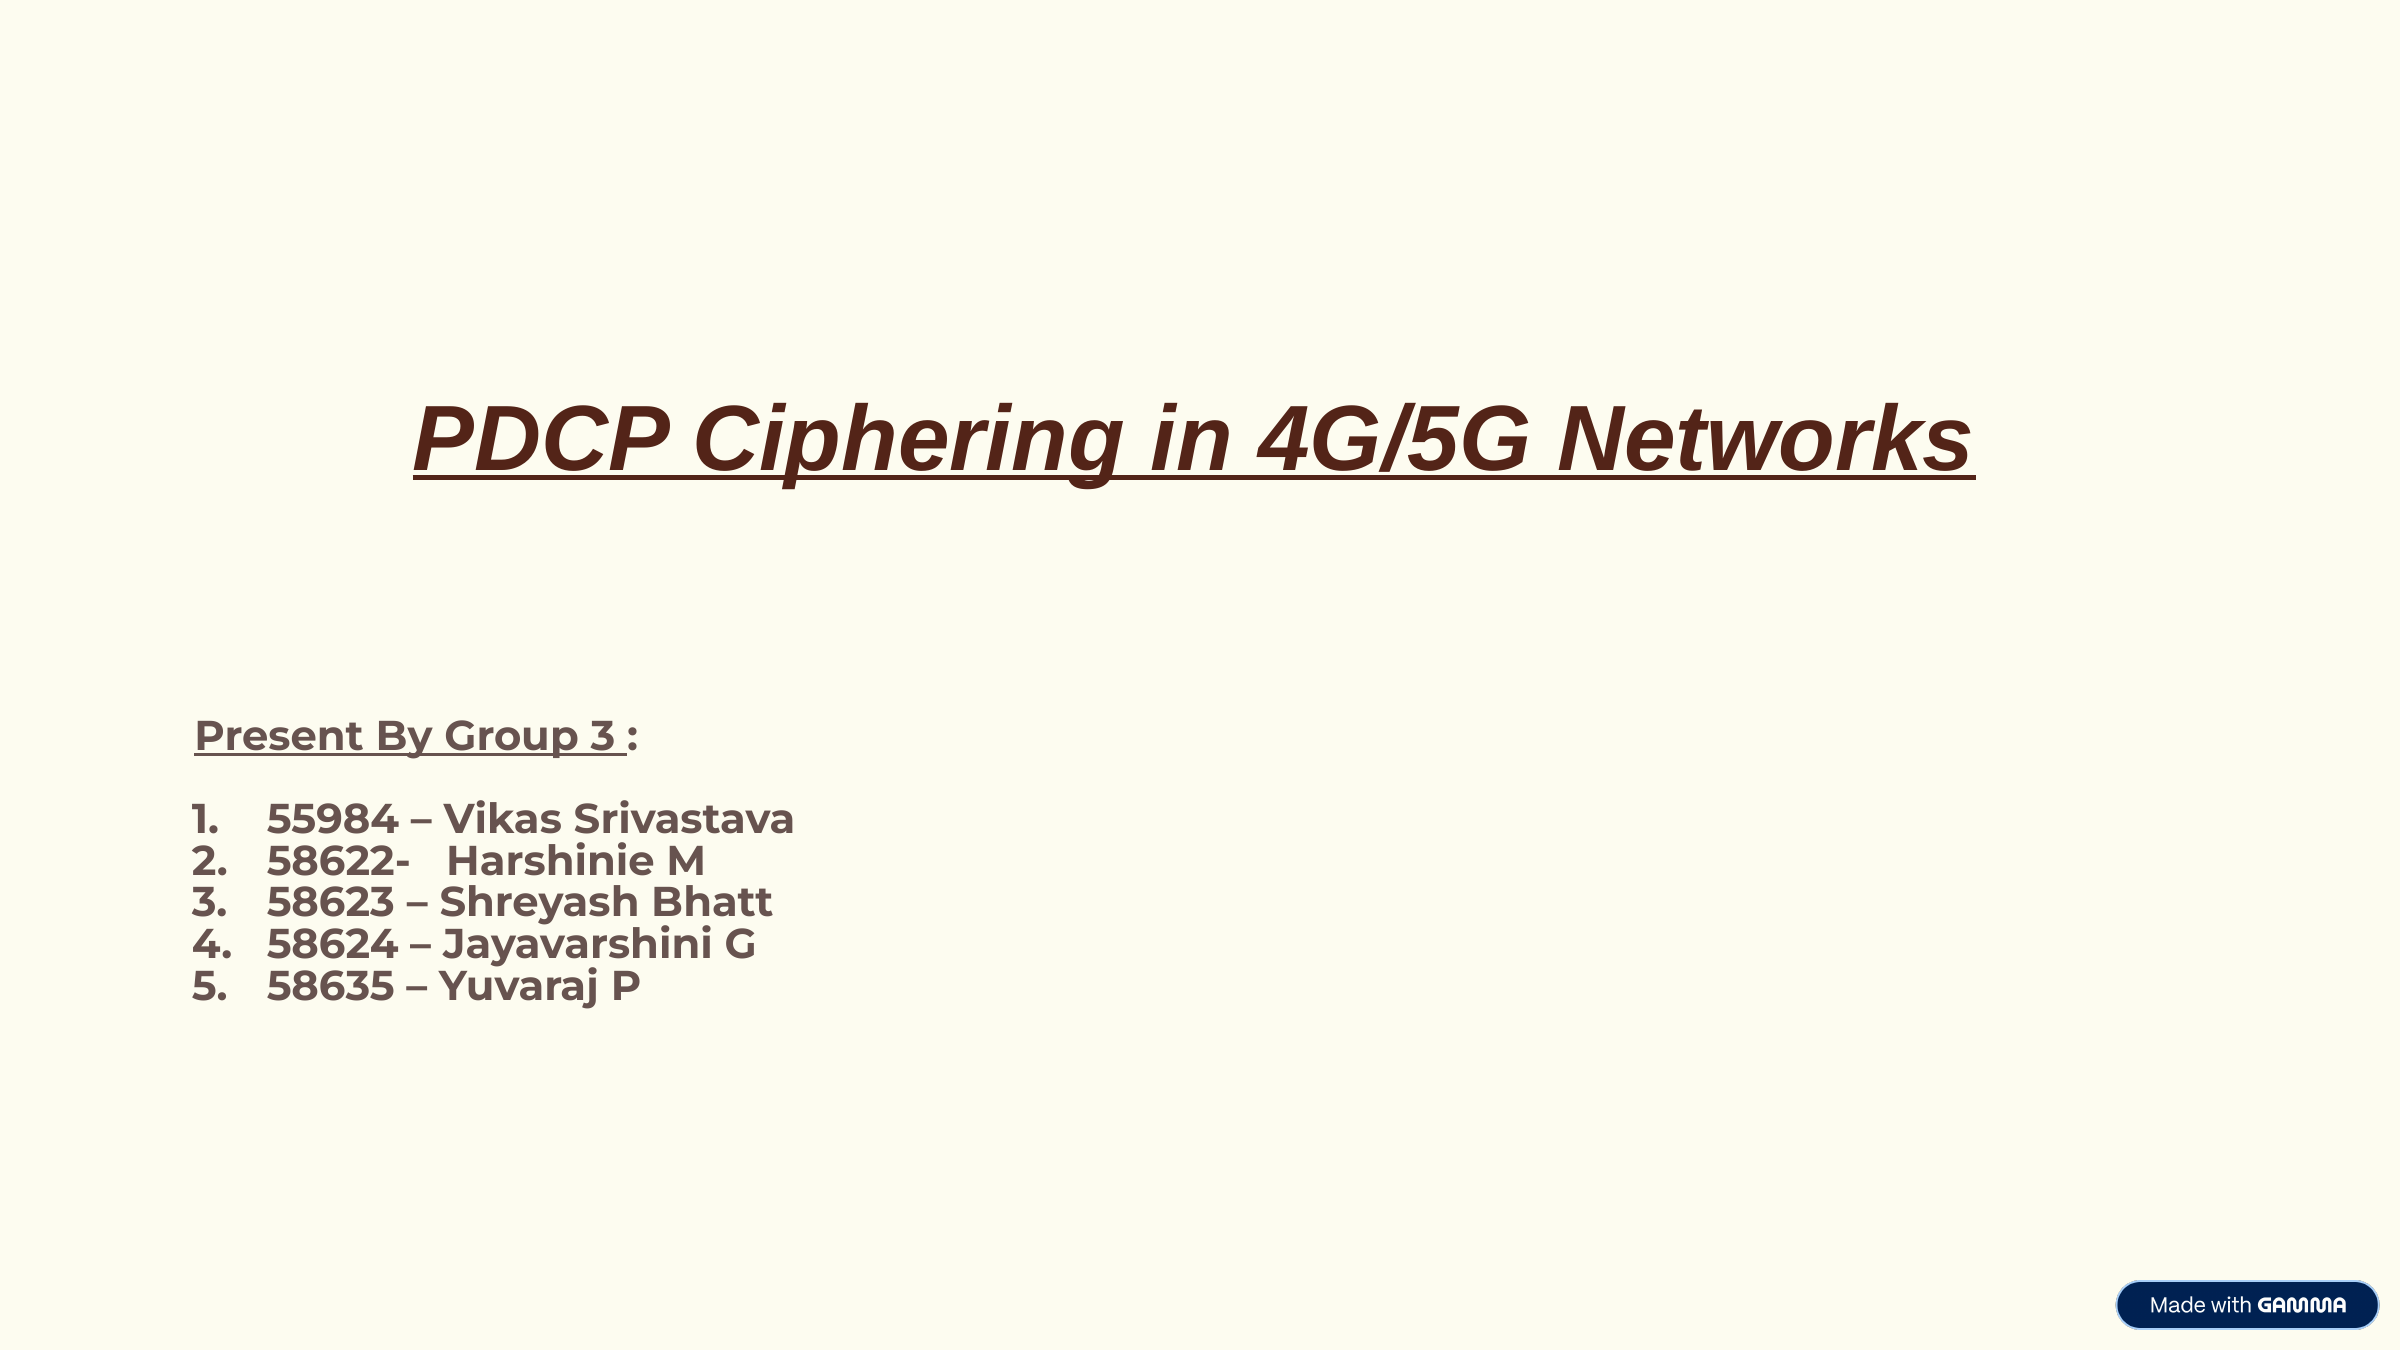

PDCP Ciphering in 4G/5G Networks

     Present By Group 3 :

55984 – Vikas Srivastava
58622-   Harshinie M
58623 – Shreyash Bhatt
58624 – Jayavarshini G
58635 – Yuvaraj P